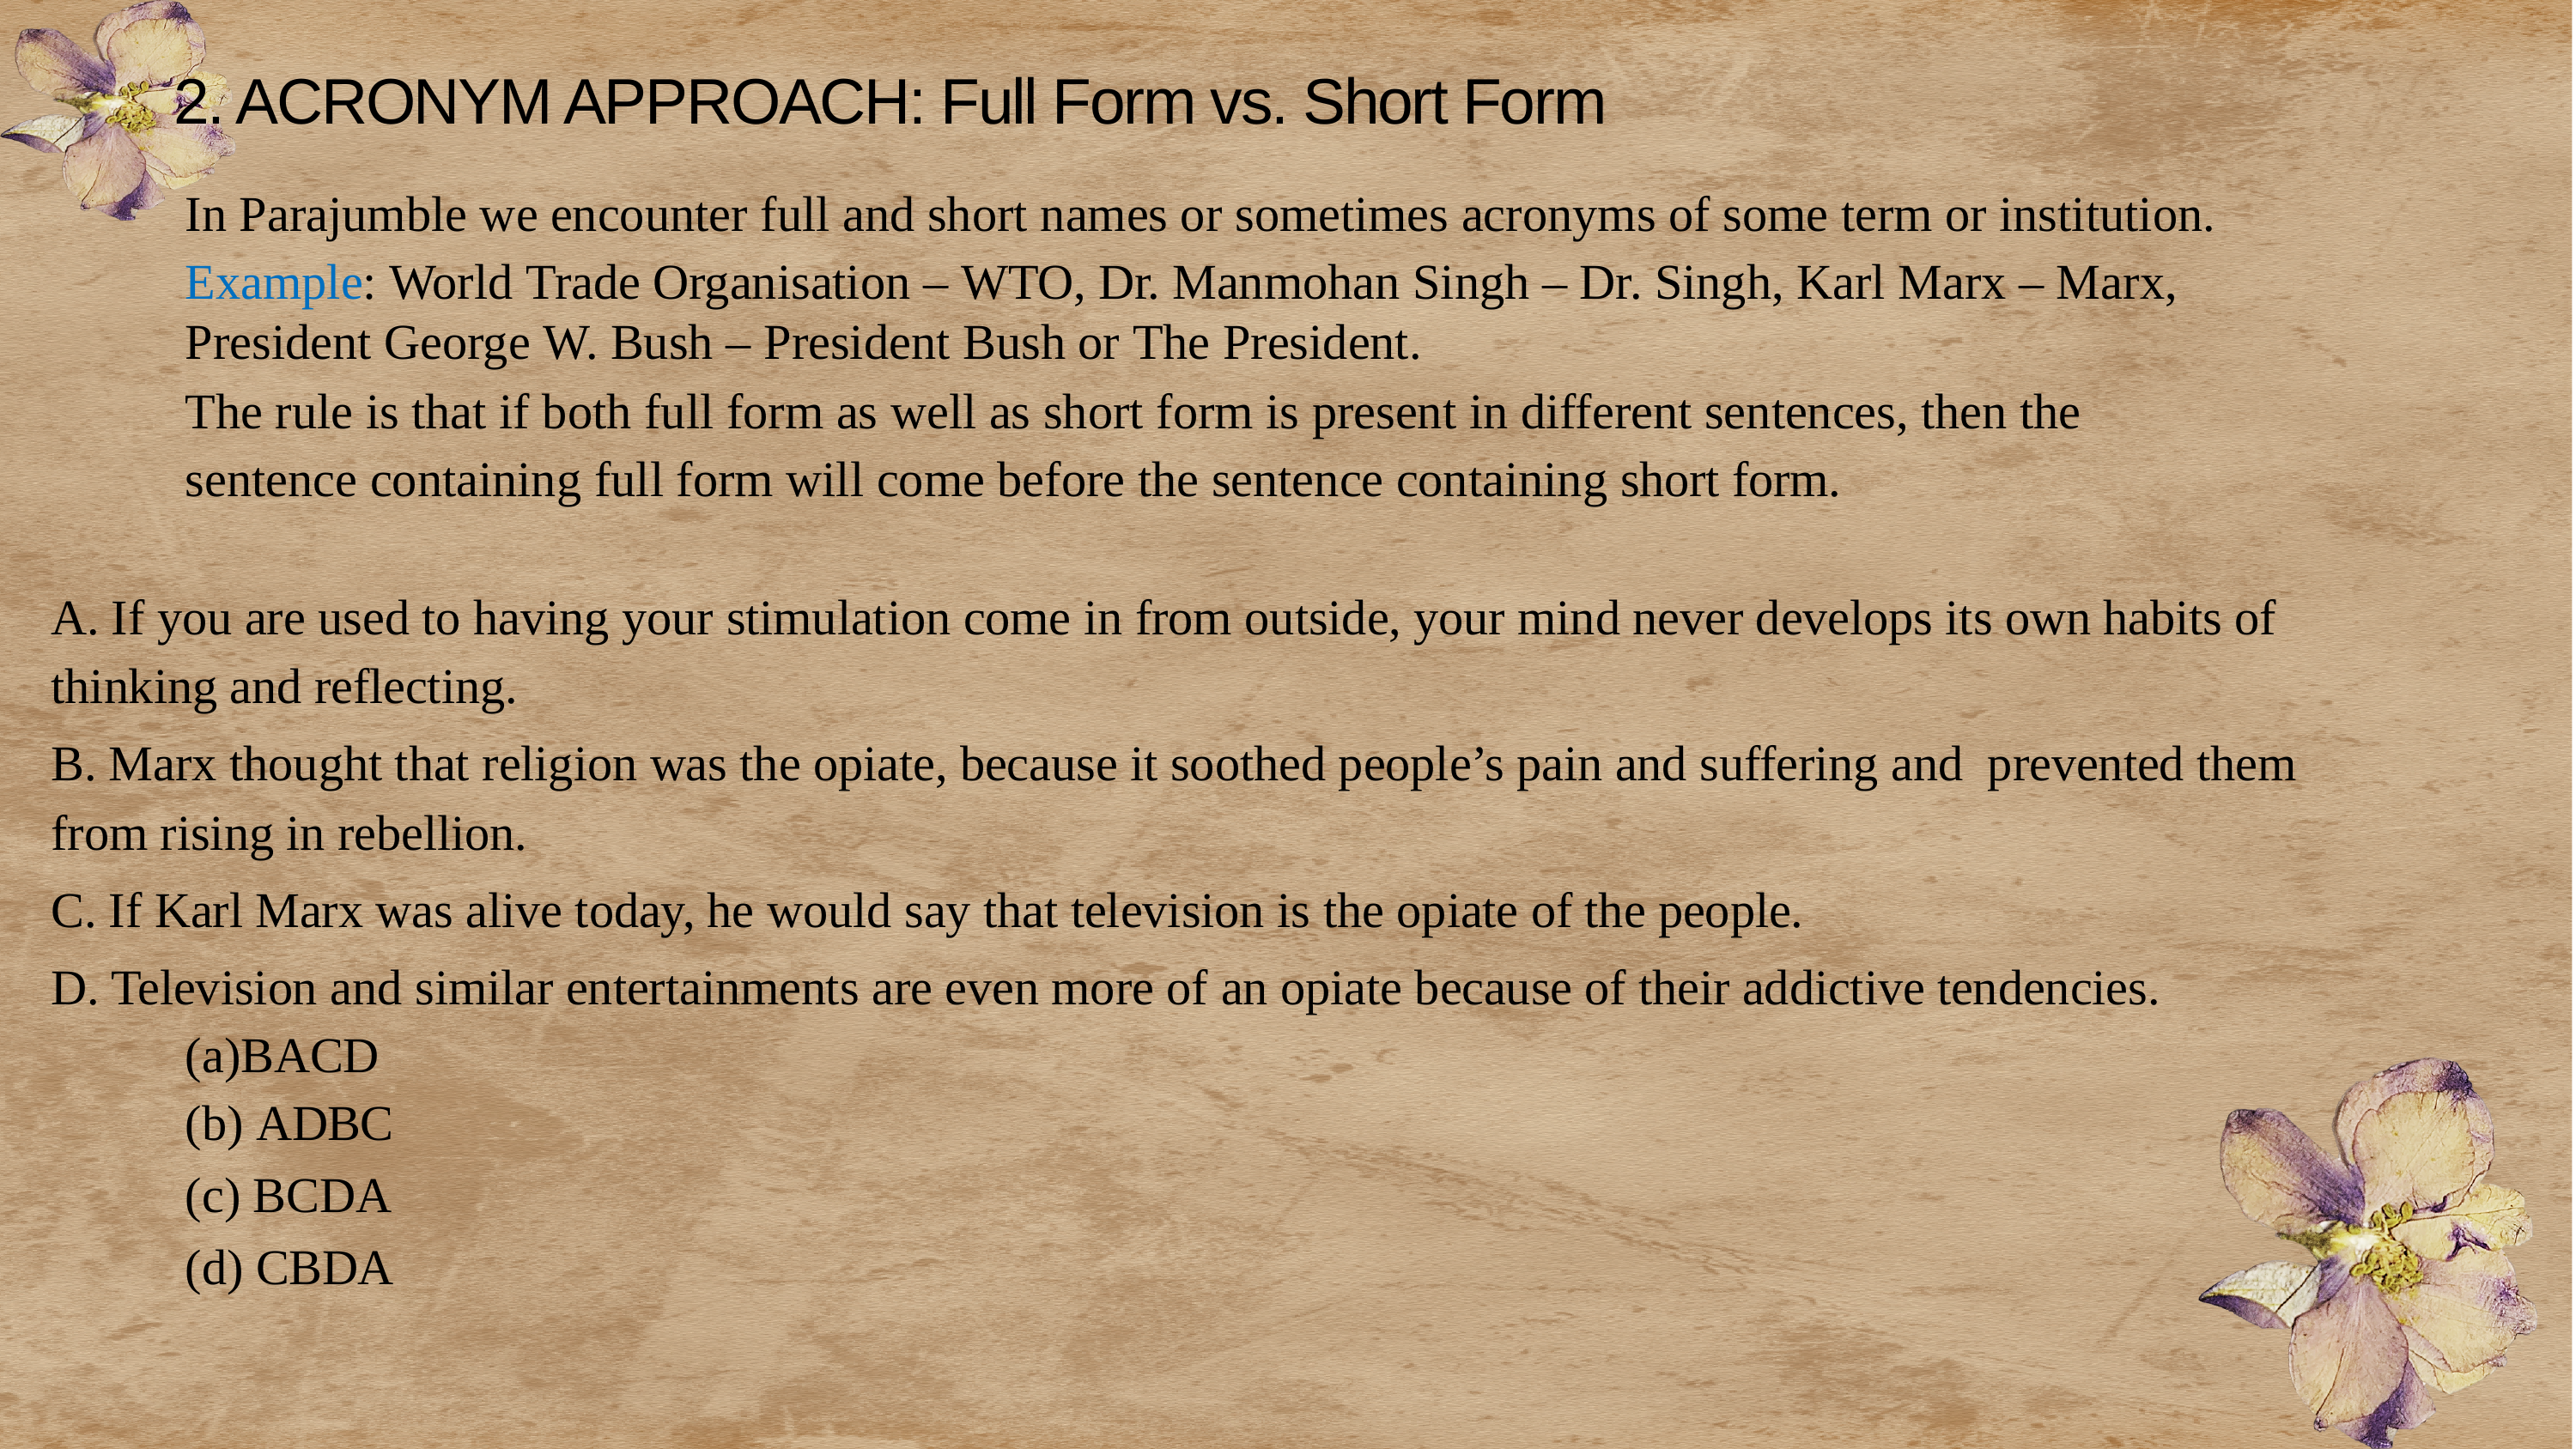

2. ACRONYM APPROACH: Full Form vs. Short Form

In Parajumble we encounter full and short names or sometimes acronyms of some term or institution.
Example: World Trade Organisation – WTO, Dr. Manmohan Singh – Dr. Singh, Karl Marx – Marx, President George W. Bush – President Bush or The President.
The rule is that if both full form as well as short form is present in different sentences, then the
sentence containing full form will come before the sentence containing short form.

A. If you are used to having your stimulation come in from outside, your mind never develops its own habits of thinking and reflecting.
B. Marx thought that religion was the opiate, because it soothed people’s pain and suffering and  prevented them from rising in rebellion.
C. If Karl Marx was alive today, he would say that television is the opiate of the people.
D. Television and similar entertainments are even more of an opiate because of their addictive tendencies.
BACD
(b) ADBC
(c) BCDA
(d) CBDA